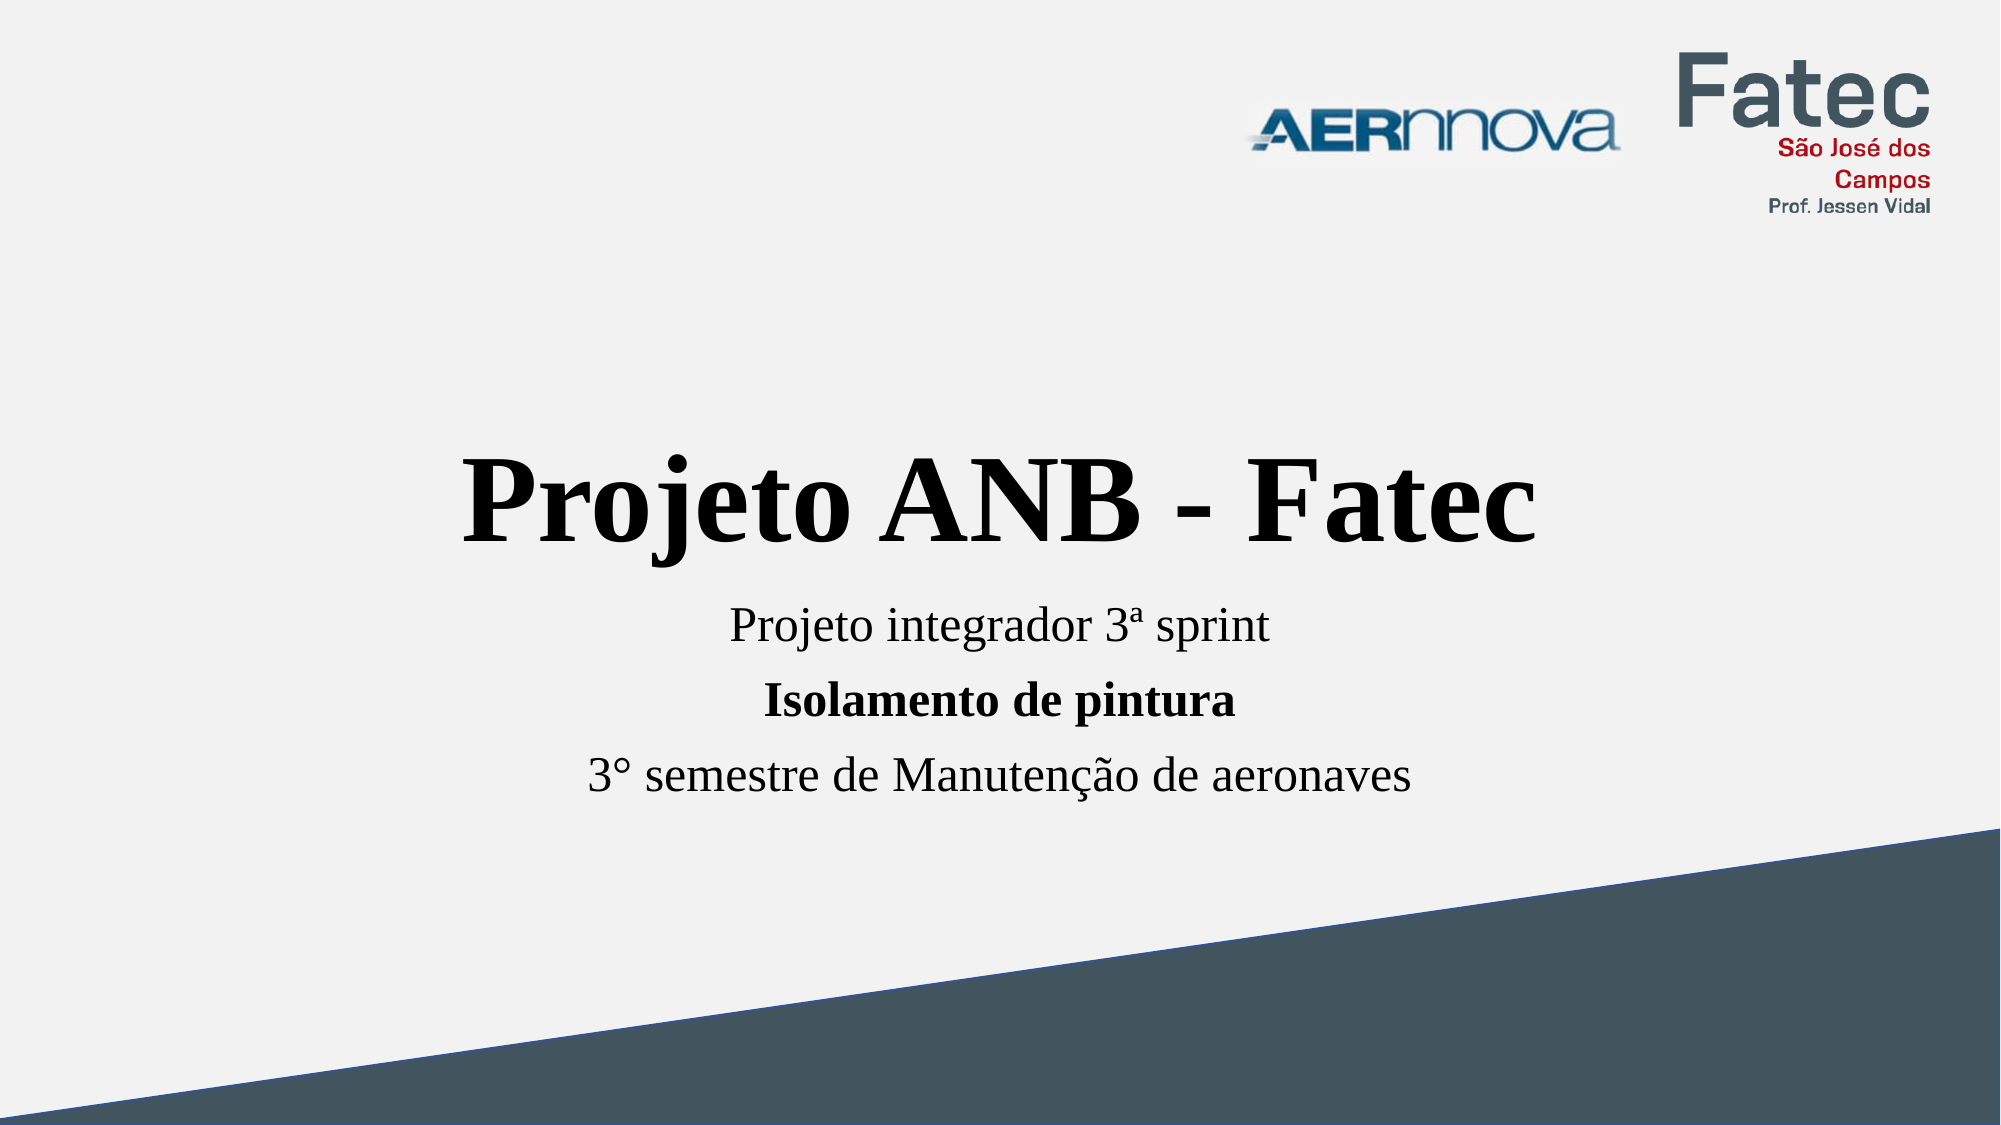

# Projeto ANB - Fatec
Projeto integrador 3ª sprint
Isolamento de pintura
3° semestre de Manutenção de aeronaves